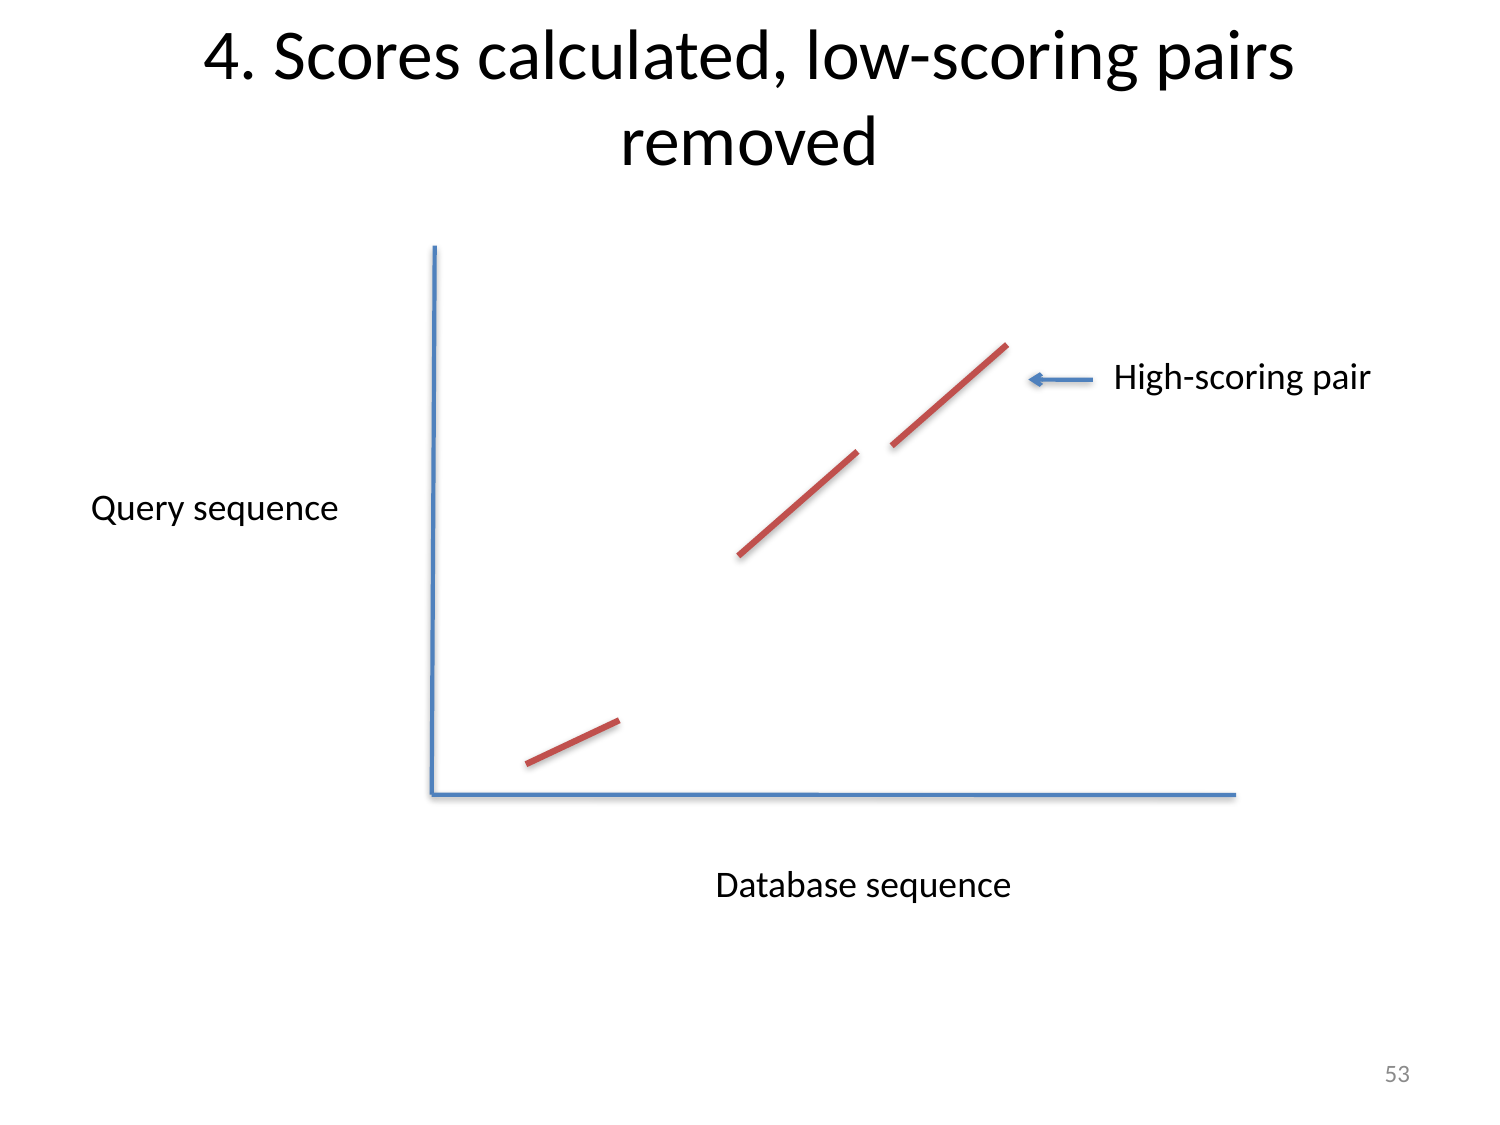

# 4. Scores calculated, low-scoring pairs removed
High-scoring pair
Query sequence
Database sequence
53